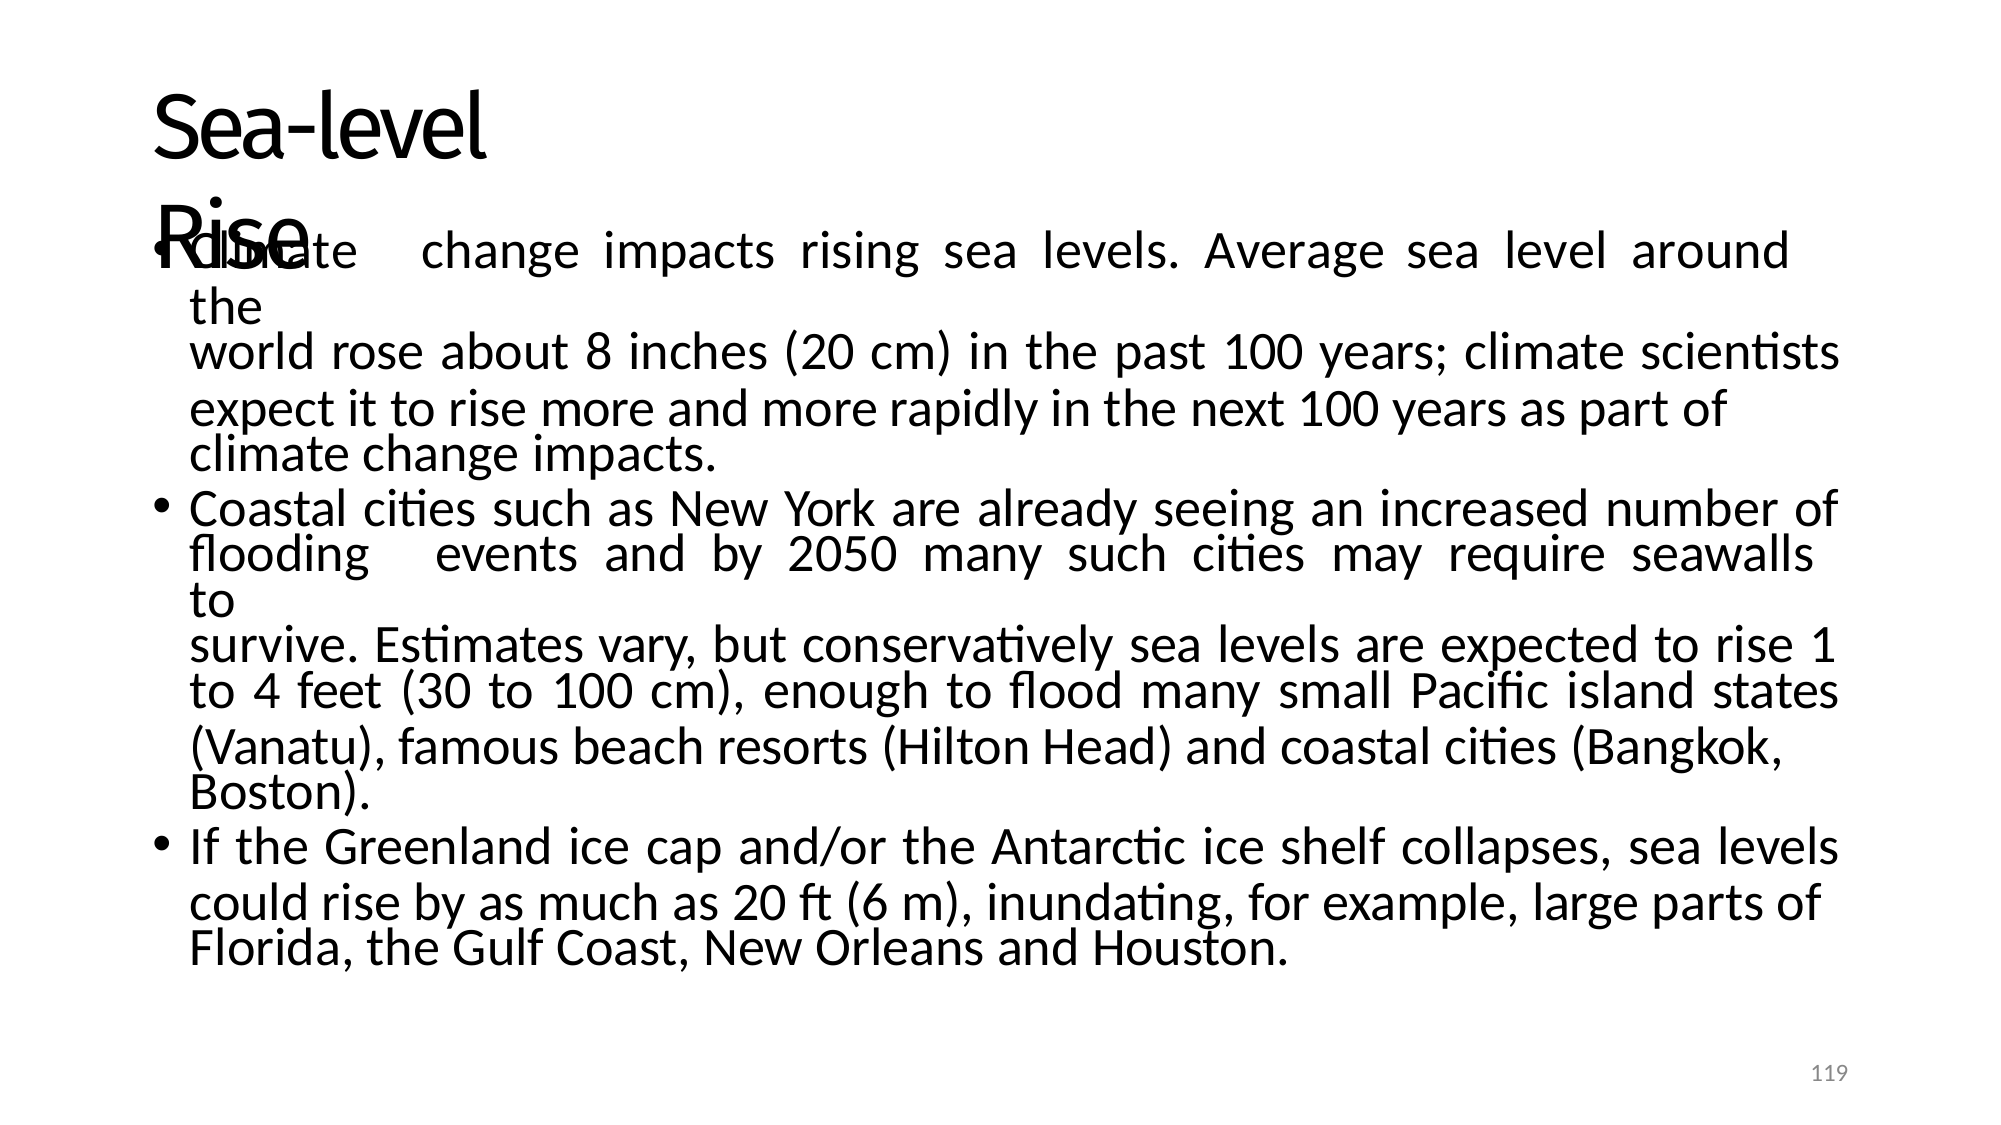

# Sea-level Rise
Climate	change	impacts	rising	sea	levels.	Average	sea	level	around	the
world rose about 8 inches (20 cm) in the past 100 years; climate scientists
expect it to rise more and more rapidly in the next 100 years as part of  climate change impacts.
Coastal cities such as New York are already seeing an increased number of
flooding	events	and	by	2050	many	such	cities	may	require	seawalls	to
survive. Estimates vary, but conservatively sea levels are expected to rise 1
to 4 feet (30 to 100 cm), enough to flood many small Pacific island states
(Vanatu), famous beach resorts (Hilton Head) and coastal cities (Bangkok,  Boston).
If the Greenland ice cap and/or the Antarctic ice shelf collapses, sea levels
could rise by as much as 20 ft (6 m), inundating, for example, large parts of  Florida, the Gulf Coast, New Orleans and Houston.
119